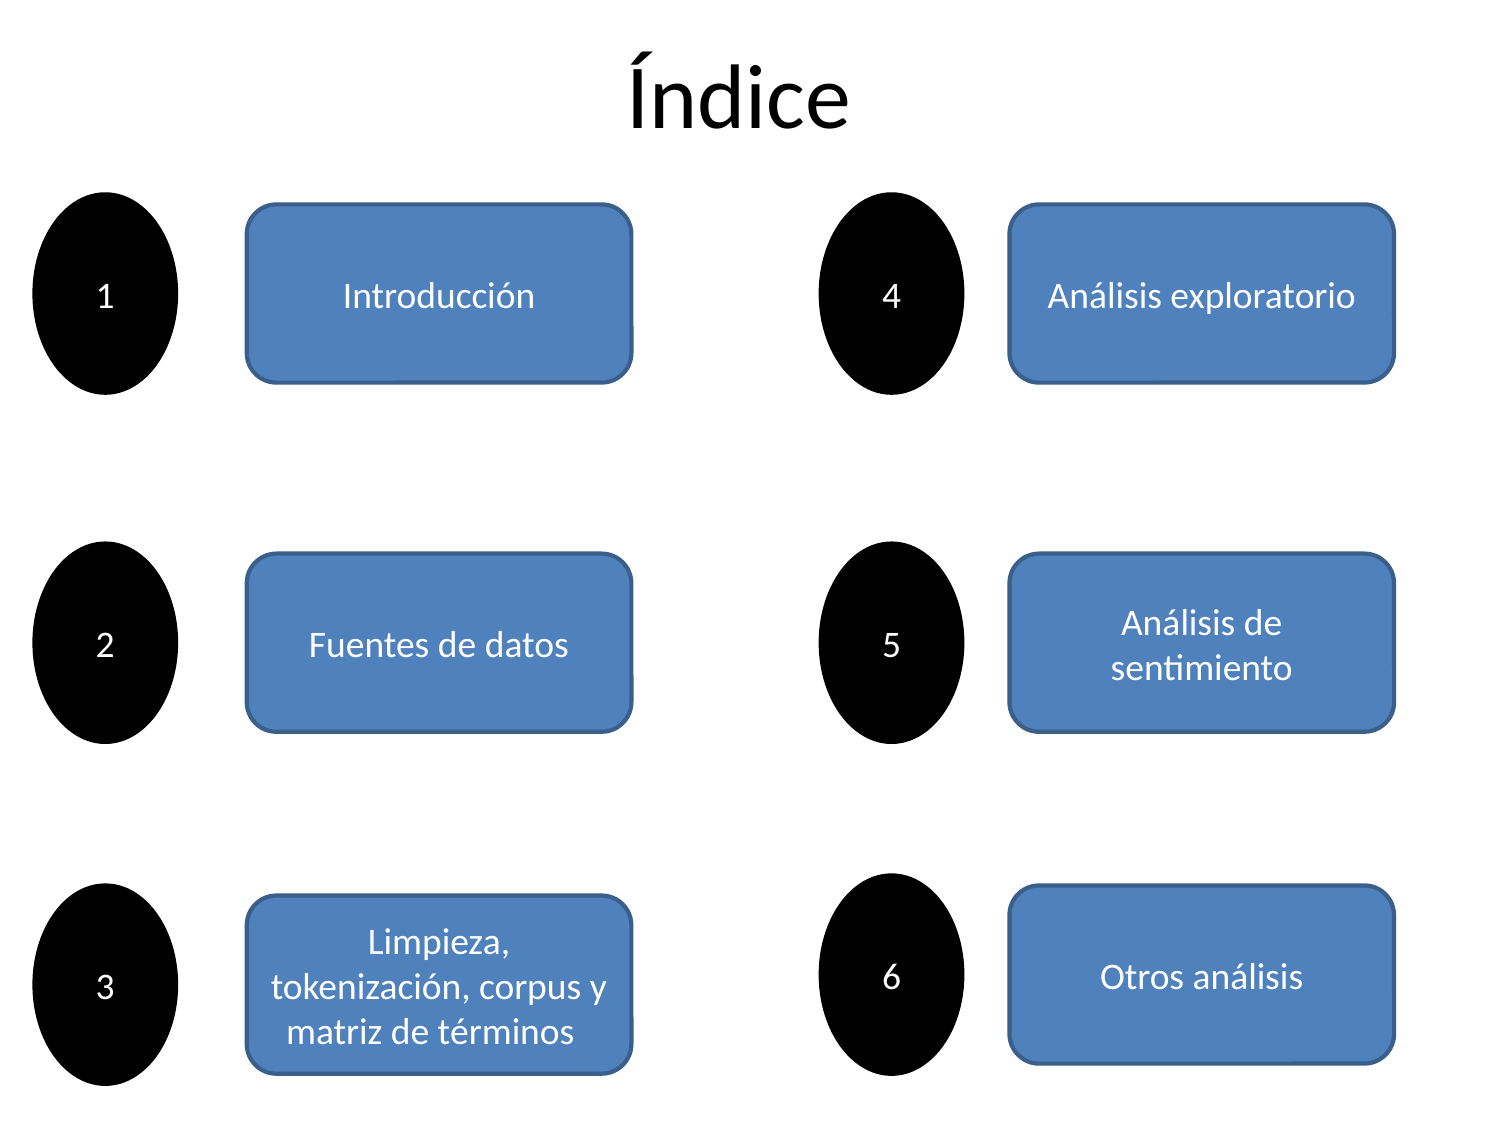

# Índice
1
4
Introducción
Análisis exploratorio
2
5
Fuentes de datos
Análisis de sentimiento
6
Otros análisis
3
Limpieza, tokenización, corpus y matriz de términos